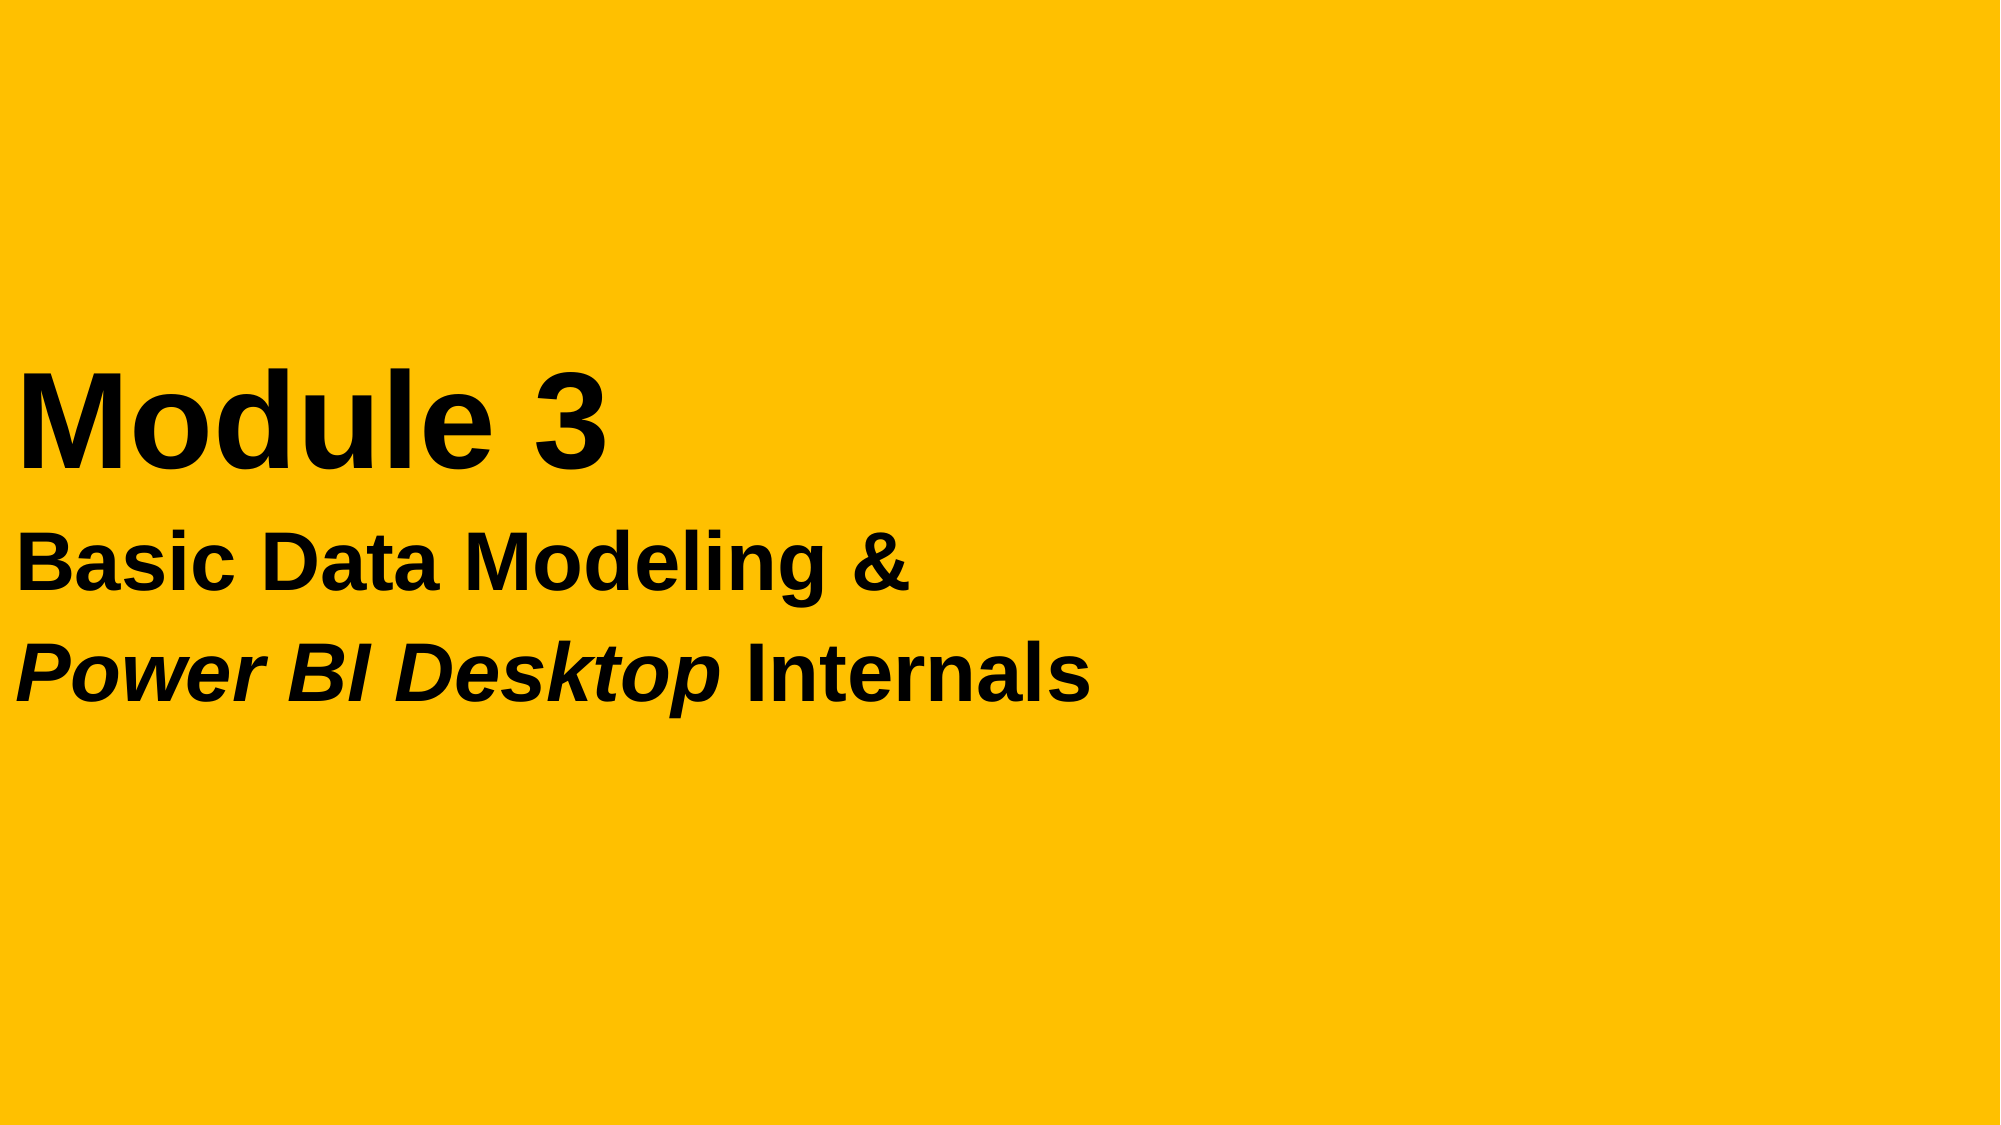

Module 3
Basic Data Modeling &
Power BI Desktop Internals